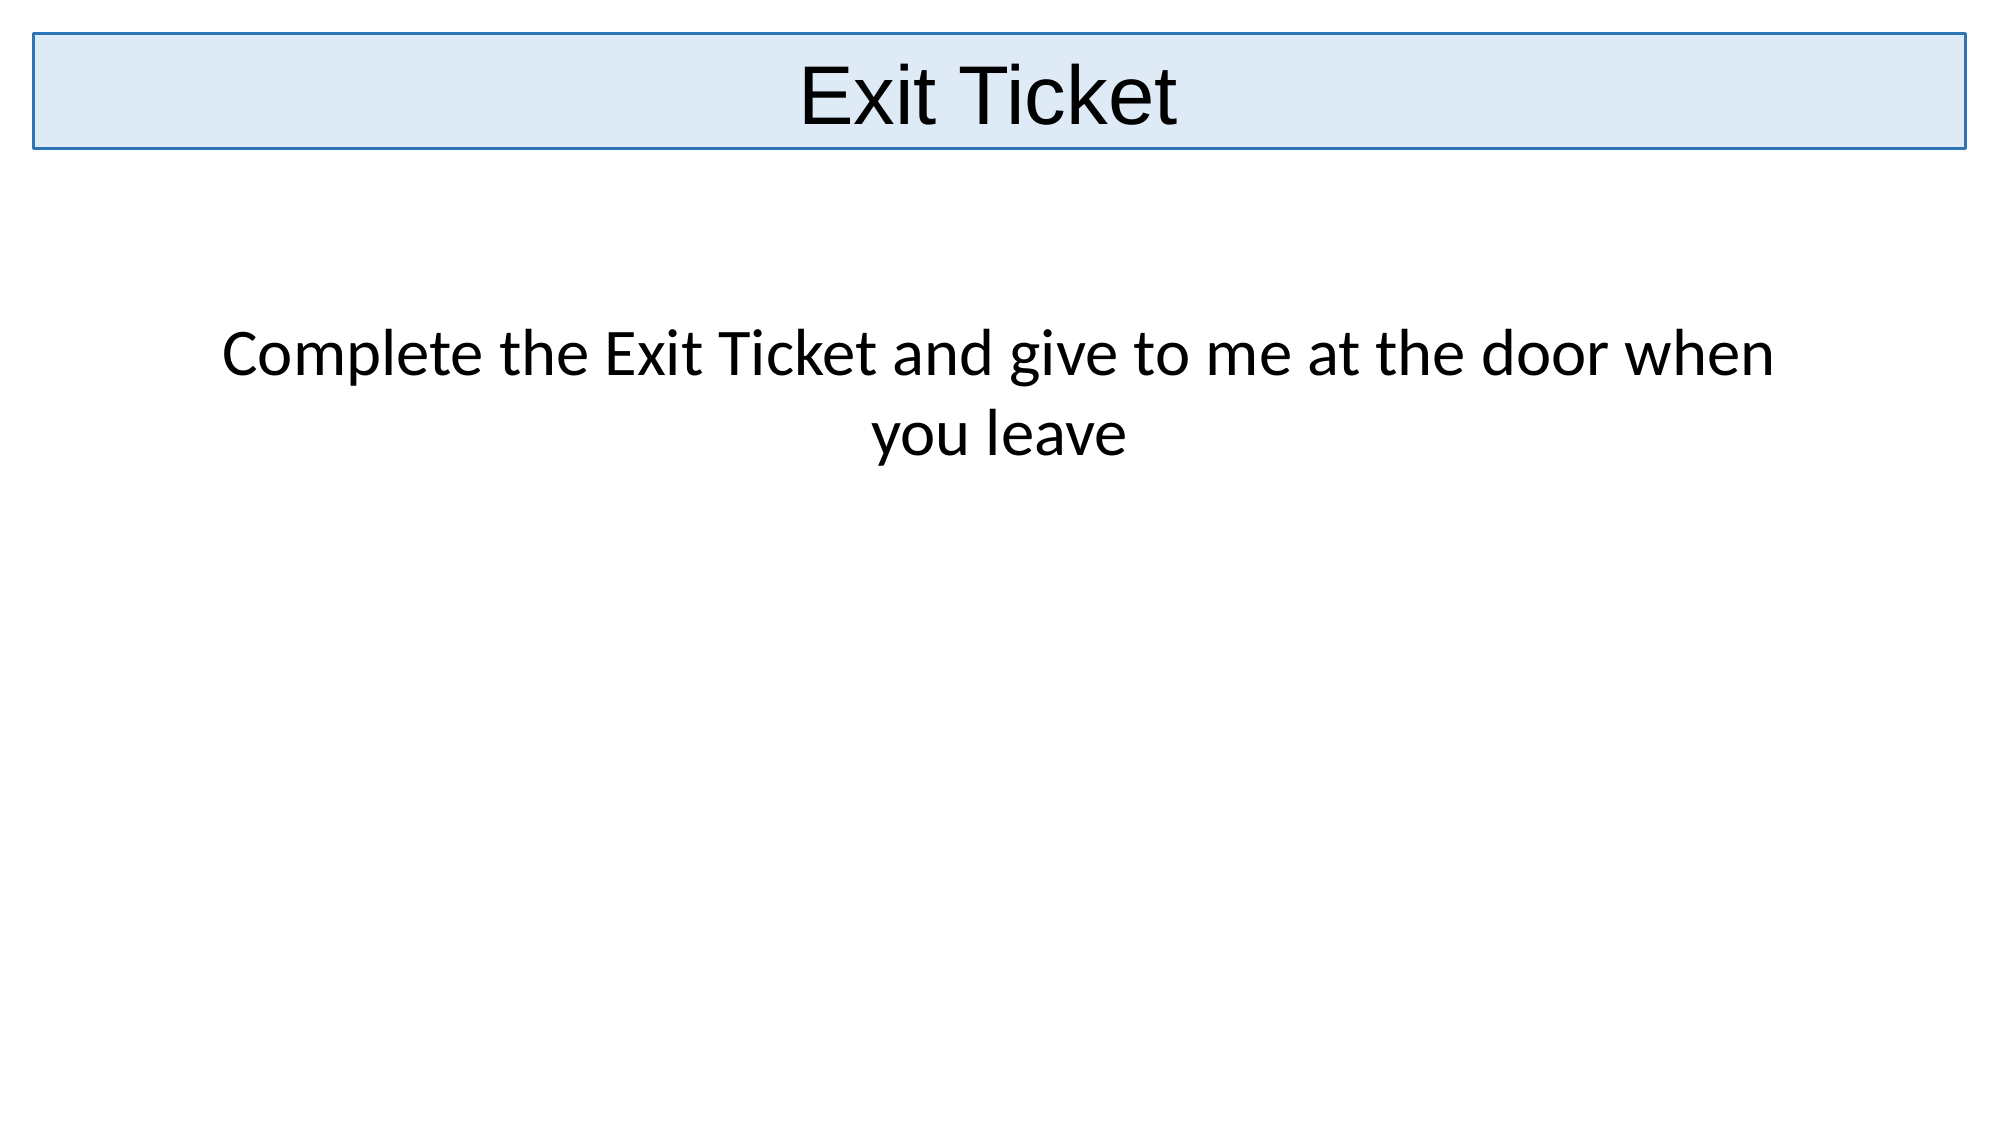

Exit Ticket
Complete the Exit Ticket and give to me at the door when you leave